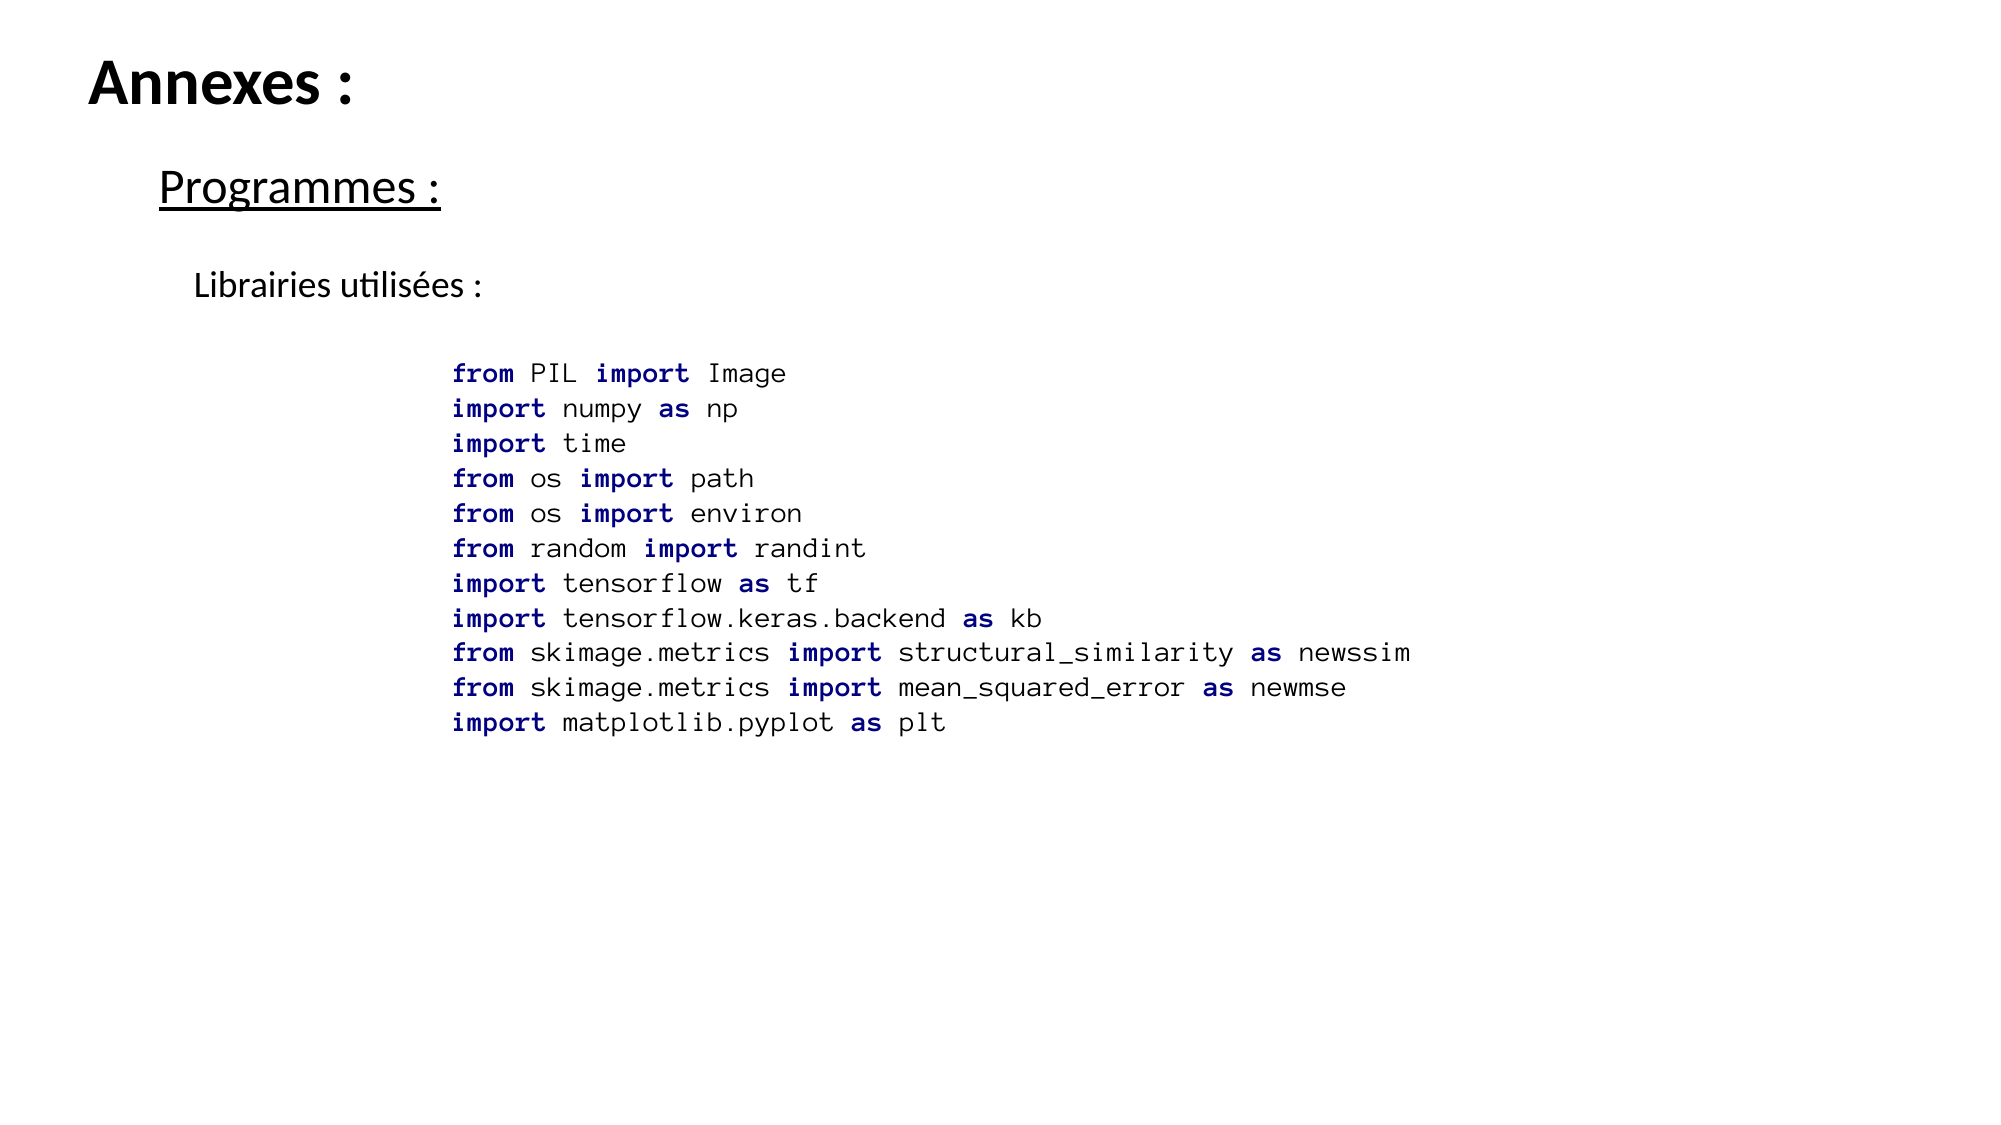

Annexes :
Programmes :
Librairies utilisées :
from PIL import Image
import numpy as np
import time
from os import path
from os import environ
from random import randint
import tensorflow as tf
import tensorflow.keras.backend as kb
from skimage.metrics import structural_similarity as newssim
from skimage.metrics import mean_squared_error as newmse
import matplotlib.pyplot as plt